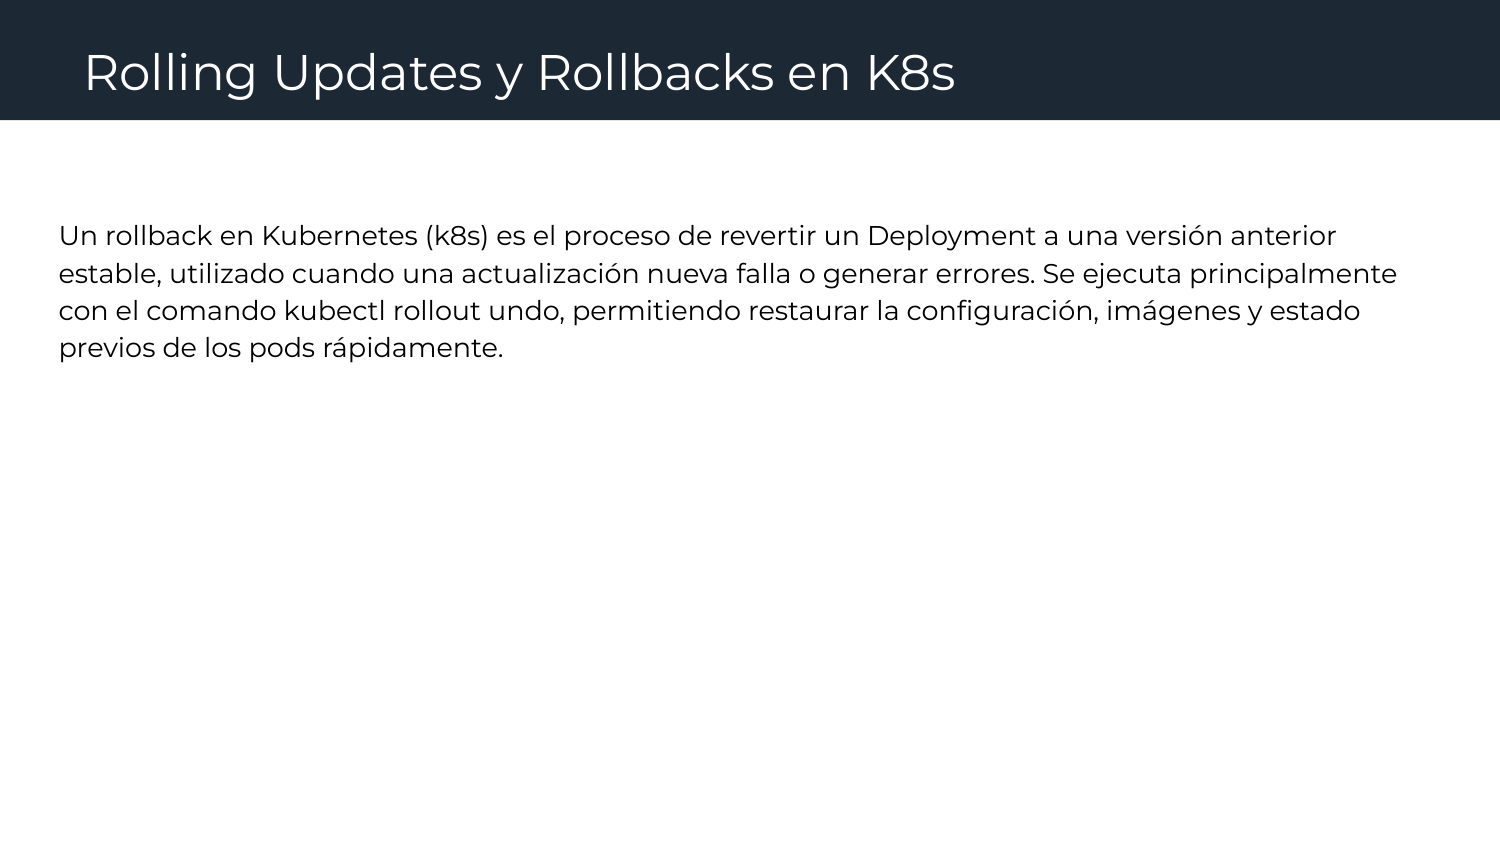

Rolling Updates y Rollbacks en K8s

Un rollback en Kubernetes (k8s) es el proceso de revertir un Deployment a una versión anterior estable, utilizado cuando una actualización nueva falla o generar errores. Se ejecuta principalmente con el comando kubectl rollout undo, permitiendo restaurar la configuración, imágenes y estado previos de los pods rápidamente.